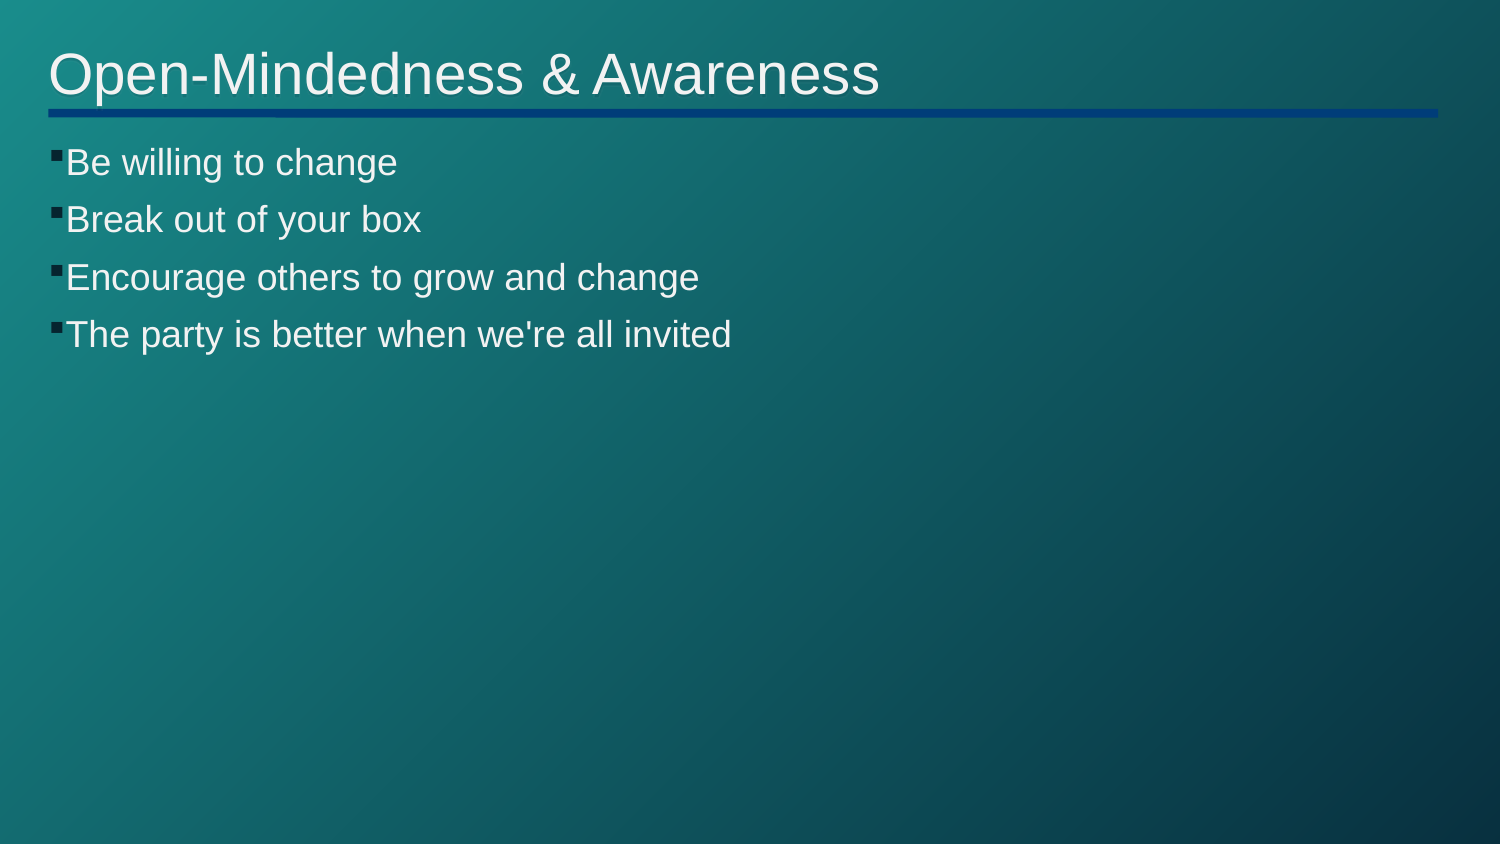

# Open-Mindedness & Awareness
Be willing to change
Break out of your box
Encourage others to grow and change
The party is better when we're all invited